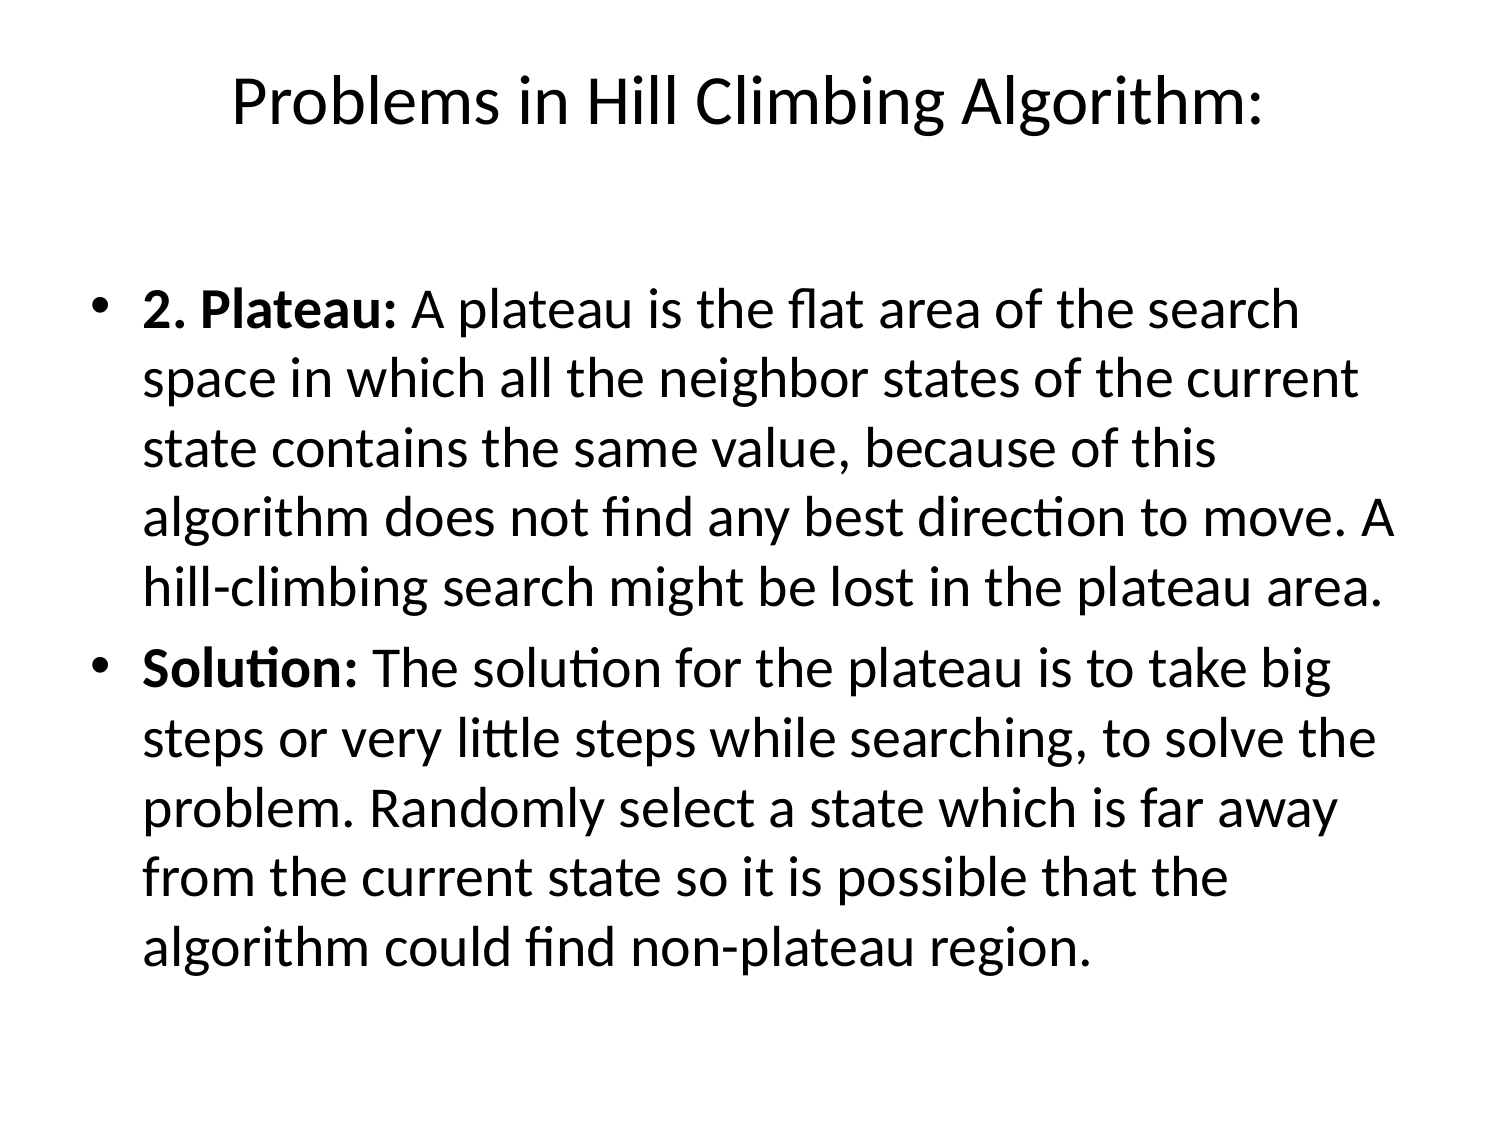

# Problems in Hill Climbing Algorithm:
2. Plateau: A plateau is the flat area of the search space in which all the neighbor states of the current state contains the same value, because of this algorithm does not find any best direction to move. A hill-climbing search might be lost in the plateau area.
Solution: The solution for the plateau is to take big steps or very little steps while searching, to solve the problem. Randomly select a state which is far away from the current state so it is possible that the algorithm could find non-plateau region.